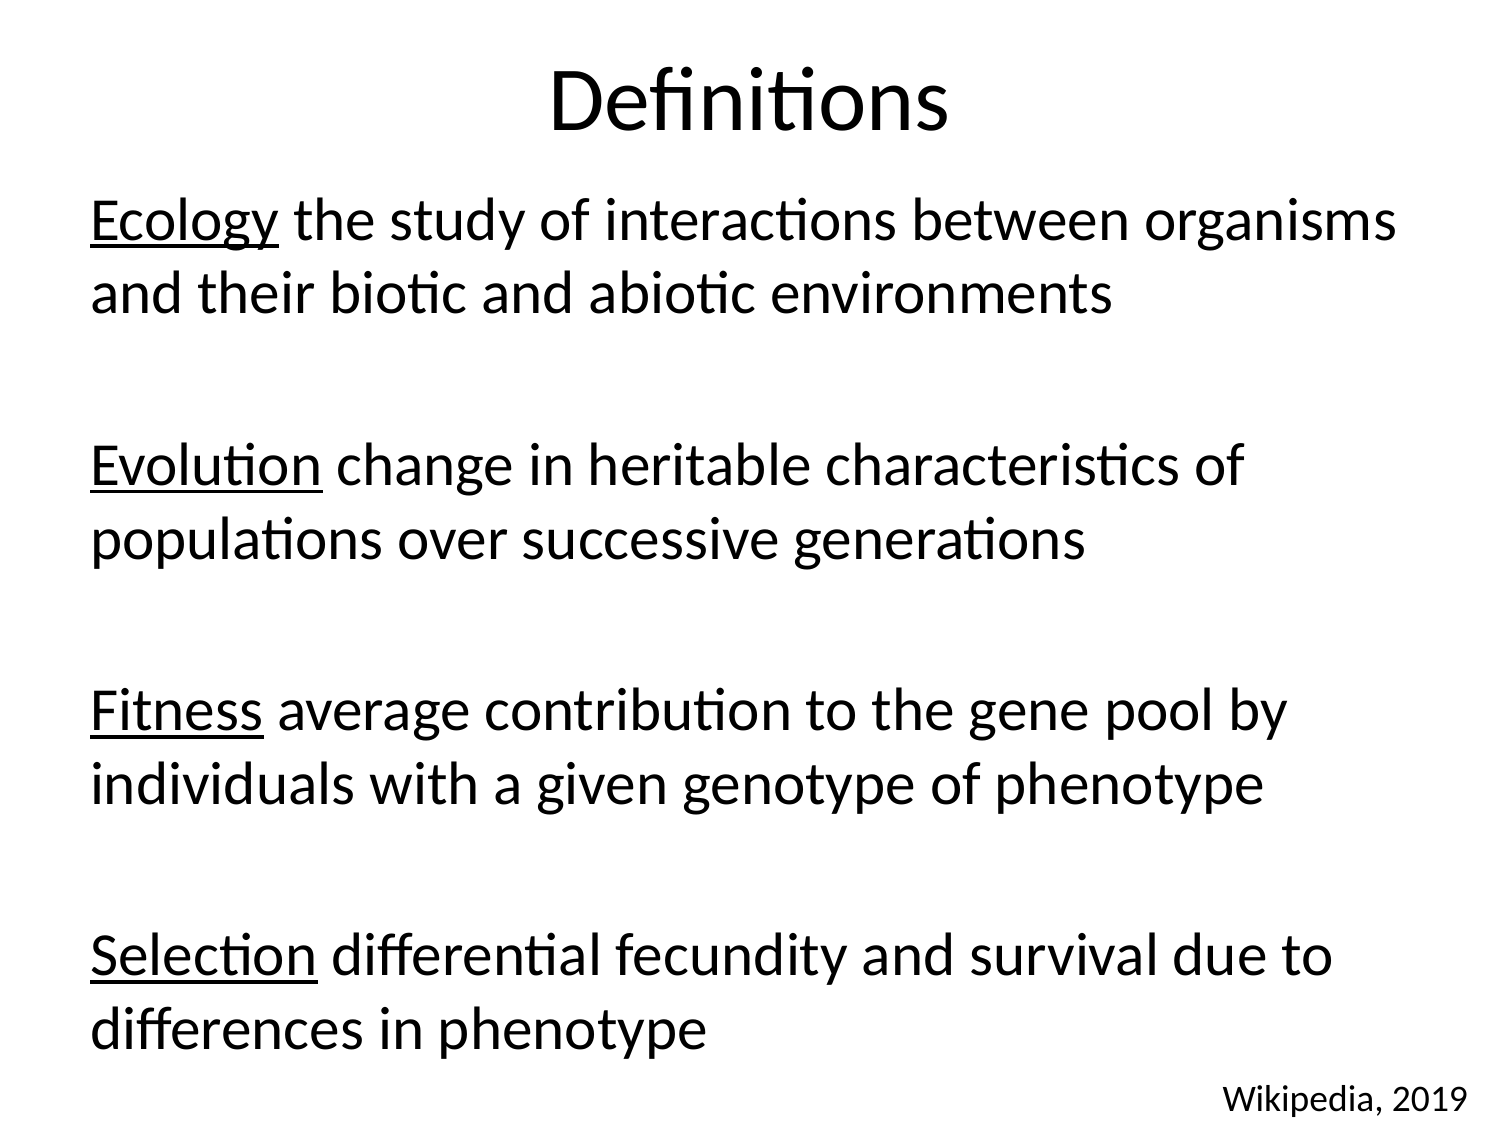

# Definitions
Ecology the study of interactions between organisms and their biotic and abiotic environments

Evolution change in heritable characteristics of populations over successive generations

Fitness average contribution to the gene pool by individuals with a given genotype of phenotype

Selection differential fecundity and survival due to differences in phenotype
Wikipedia, 2019